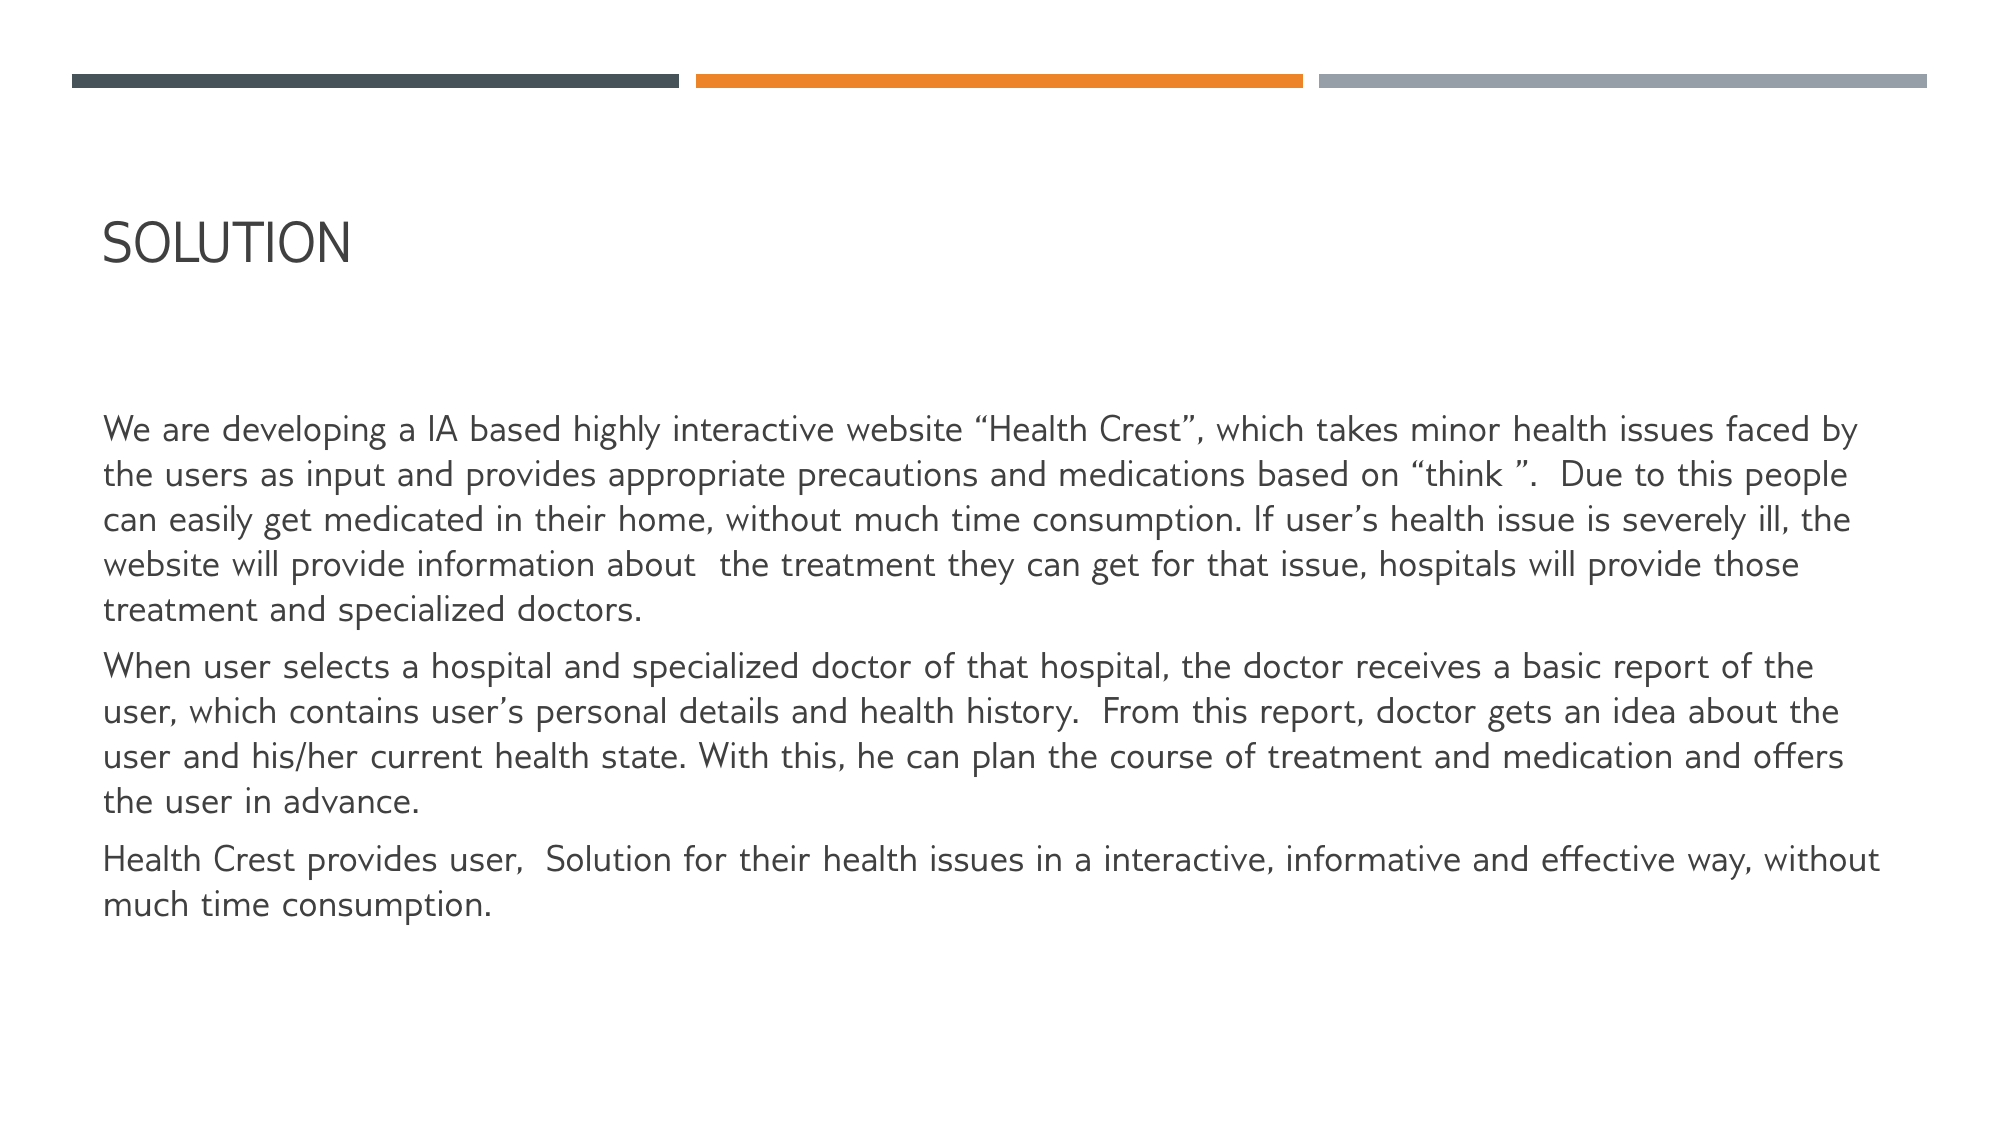

# SOLUTION
We are developing a IA based highly interactive website “Health Crest”, which takes minor health issues faced by the users as input and provides appropriate precautions and medications based on “think ”.  Due to this people can easily get medicated in their home, without much time consumption. If user’s health issue is severely ill, the website will provide information about  the treatment they can get for that issue, hospitals will provide those treatment and specialized doctors.
When user selects a hospital and specialized doctor of that hospital, the doctor receives a basic report of the user, which contains user’s personal details and health history.  From this report, doctor gets an idea about the user and his/her current health state. With this, he can plan the course of treatment and medication and offers the user in advance.
Health Crest provides user,  Solution for their health issues in a interactive, informative and effective way, without  much time consumption.